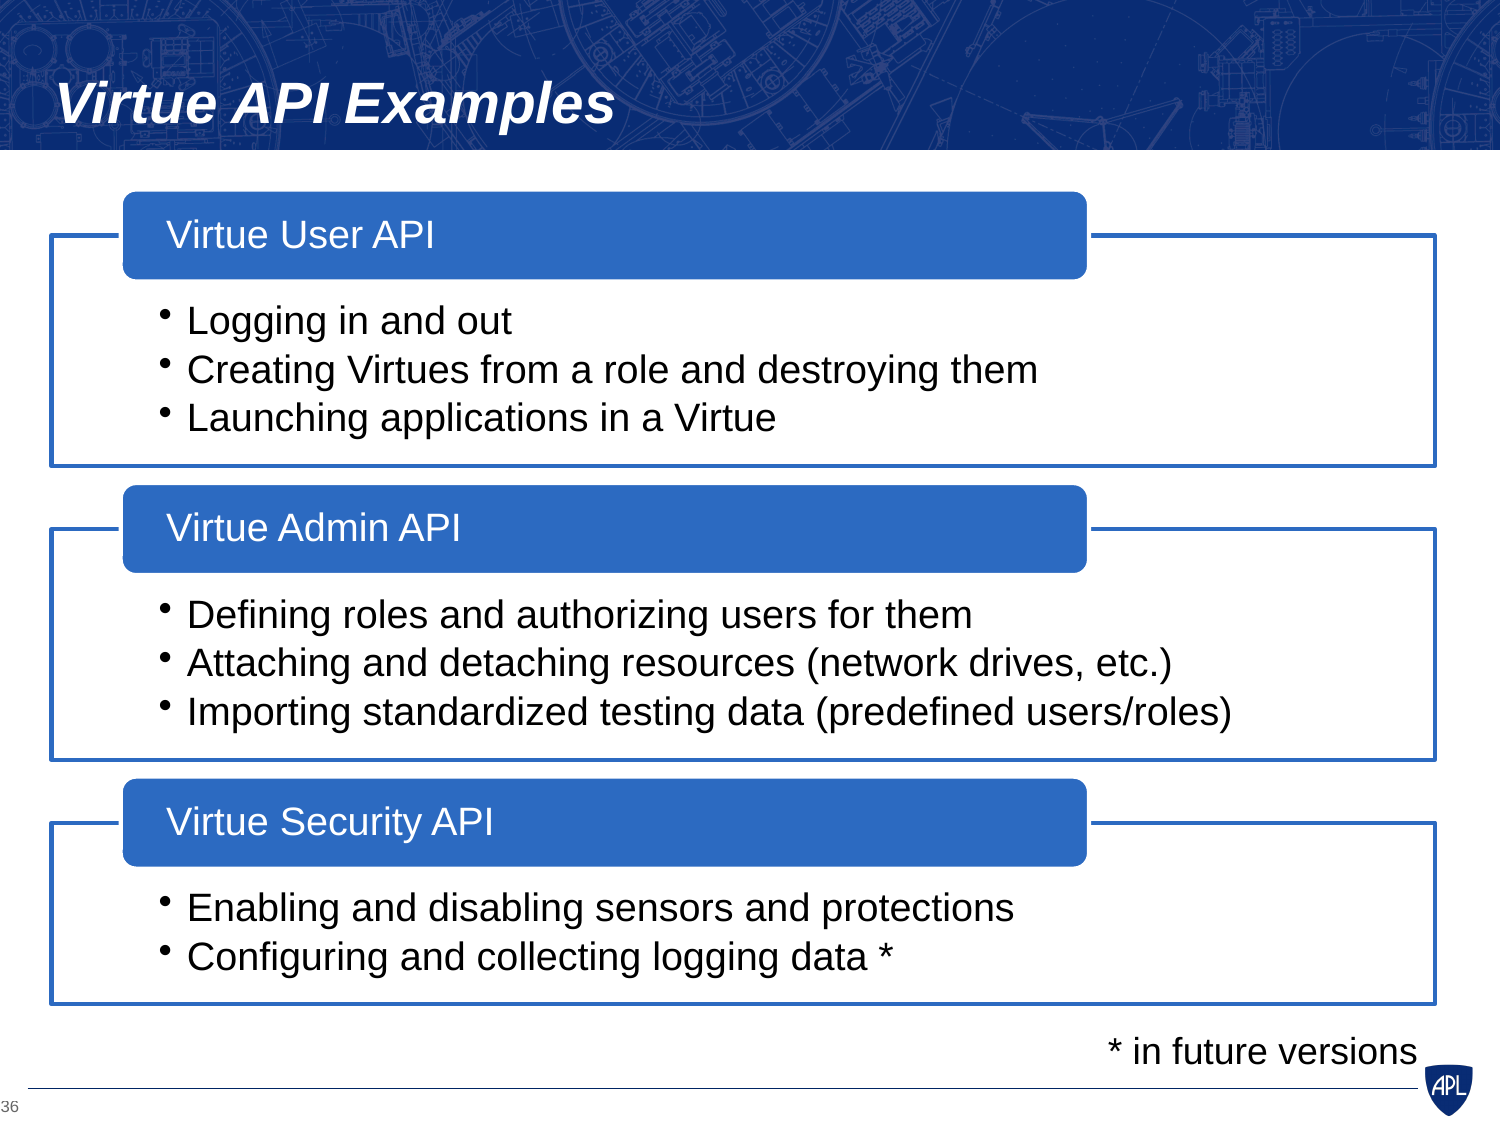

# Virtue API Examples
Logging in and out
Creating Virtues from a role and destroying them
Launching applications in a Virtue
Virtue User API
Defining roles and authorizing users for them
Attaching and detaching resources (network drives, etc.)
Importing standardized testing data (predefined users/roles)
Virtue Admin API
Enabling and disabling sensors and protections
Configuring and collecting logging data *
Virtue Security API
* in future versions